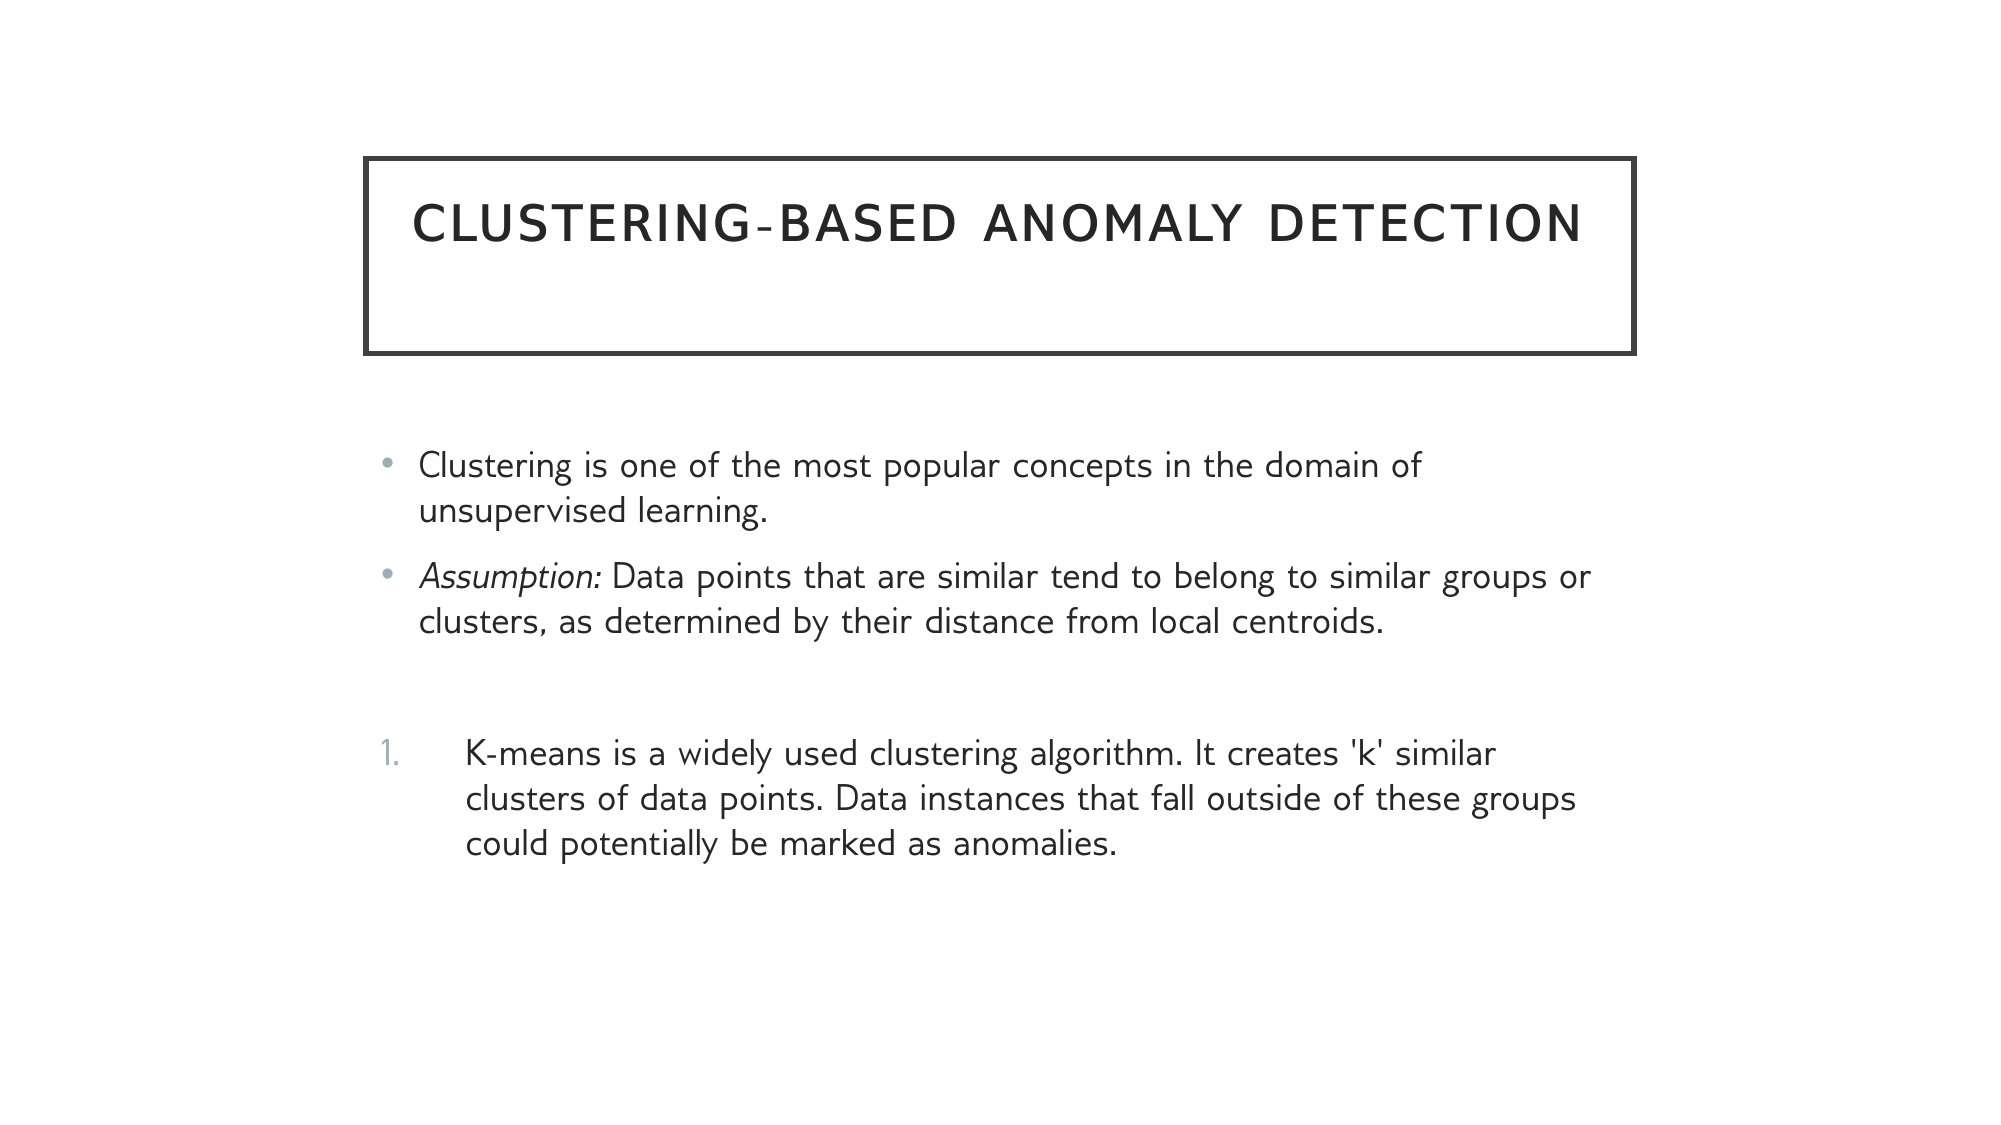

# Clustering-Based Anomaly Detection
Clustering is one of the most popular concepts in the domain of unsupervised learning.
Assumption: Data points that are similar tend to belong to similar groups or clusters, as determined by their distance from local centroids.

K-means is a widely used clustering algorithm. It creates 'k' similar clusters of data points. Data instances that fall outside of these groups could potentially be marked as anomalies.